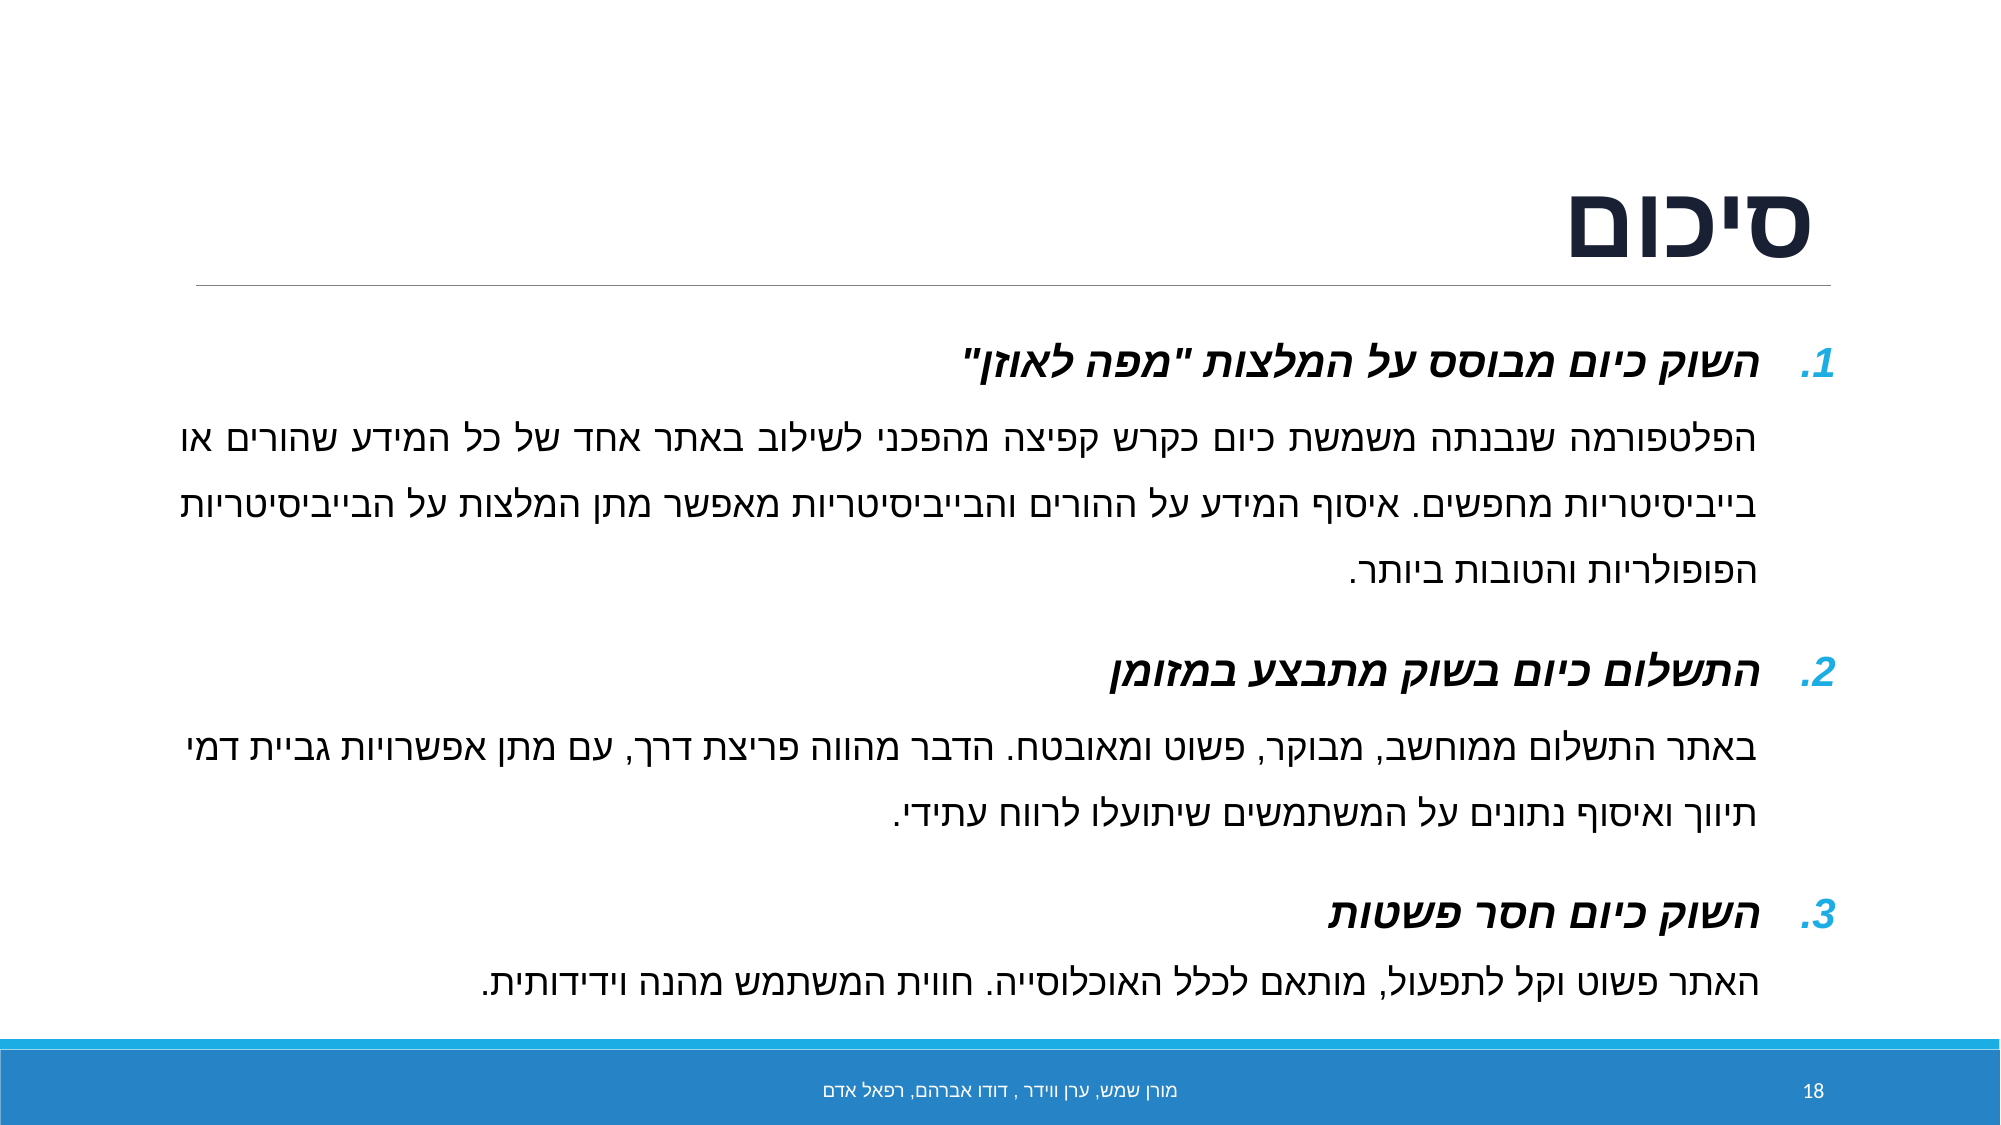

# סיכום
השוק כיום מבוסס על המלצות "מפה לאוזן"
הפלטפורמה שנבנתה משמשת כיום כקרש קפיצה מהפכני לשילוב באתר אחד של כל המידע שהורים או בייביסיטריות מחפשים. איסוף המידע על ההורים והבייביסיטריות מאפשר מתן המלצות על הבייביסיטריות הפופולריות והטובות ביותר.
התשלום כיום בשוק מתבצע במזומן
באתר התשלום ממוחשב, מבוקר, פשוט ומאובטח. הדבר מהווה פריצת דרך, עם מתן אפשרויות גביית דמי תיווך ואיסוף נתונים על המשתמשים שיתועלו לרווח עתידי.
השוק כיום חסר פשטות
האתר פשוט וקל לתפעול, מותאם לכלל האוכלוסייה. חווית המשתמש מהנה וידידותית.

מורן שמש, ערן ווידר , דודו אברהם, רפאל אדם
18